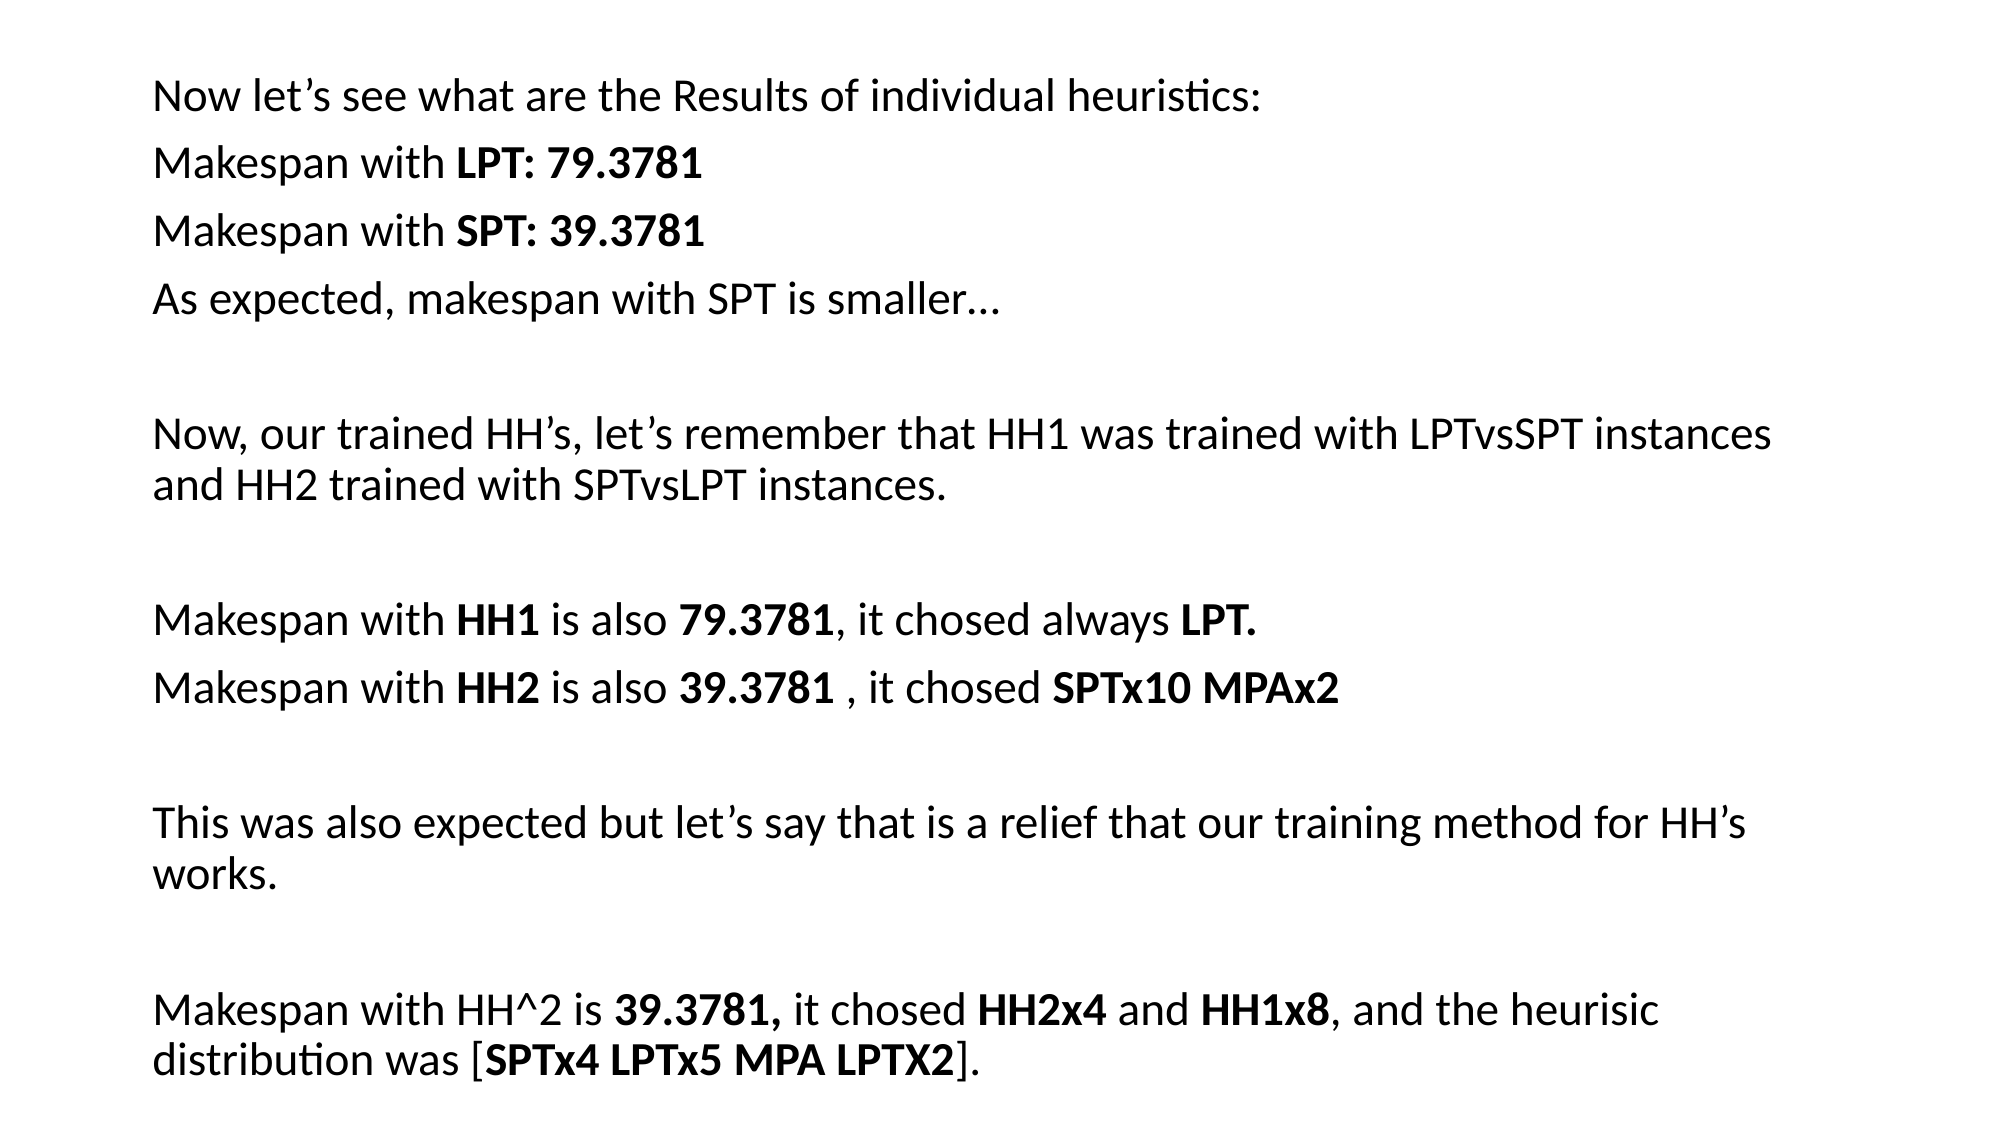

Now let’s see what are the Results of individual heuristics:
Makespan with LPT: 79.3781
Makespan with SPT: 39.3781
As expected, makespan with SPT is smaller…

Now, our trained HH’s, let’s remember that HH1 was trained with LPTvsSPT instances and HH2 trained with SPTvsLPT instances.

Makespan with HH1 is also 79.3781, it chosed always LPT.
Makespan with HH2 is also 39.3781 , it chosed SPTx10 MPAx2

This was also expected but let’s say that is a relief that our training method for HH’s works.

Makespan with HH^2 is 39.3781, it chosed HH2x4 and HH1x8, and the heurisic distribution was [SPTx4 LPTx5 MPA LPTX2].